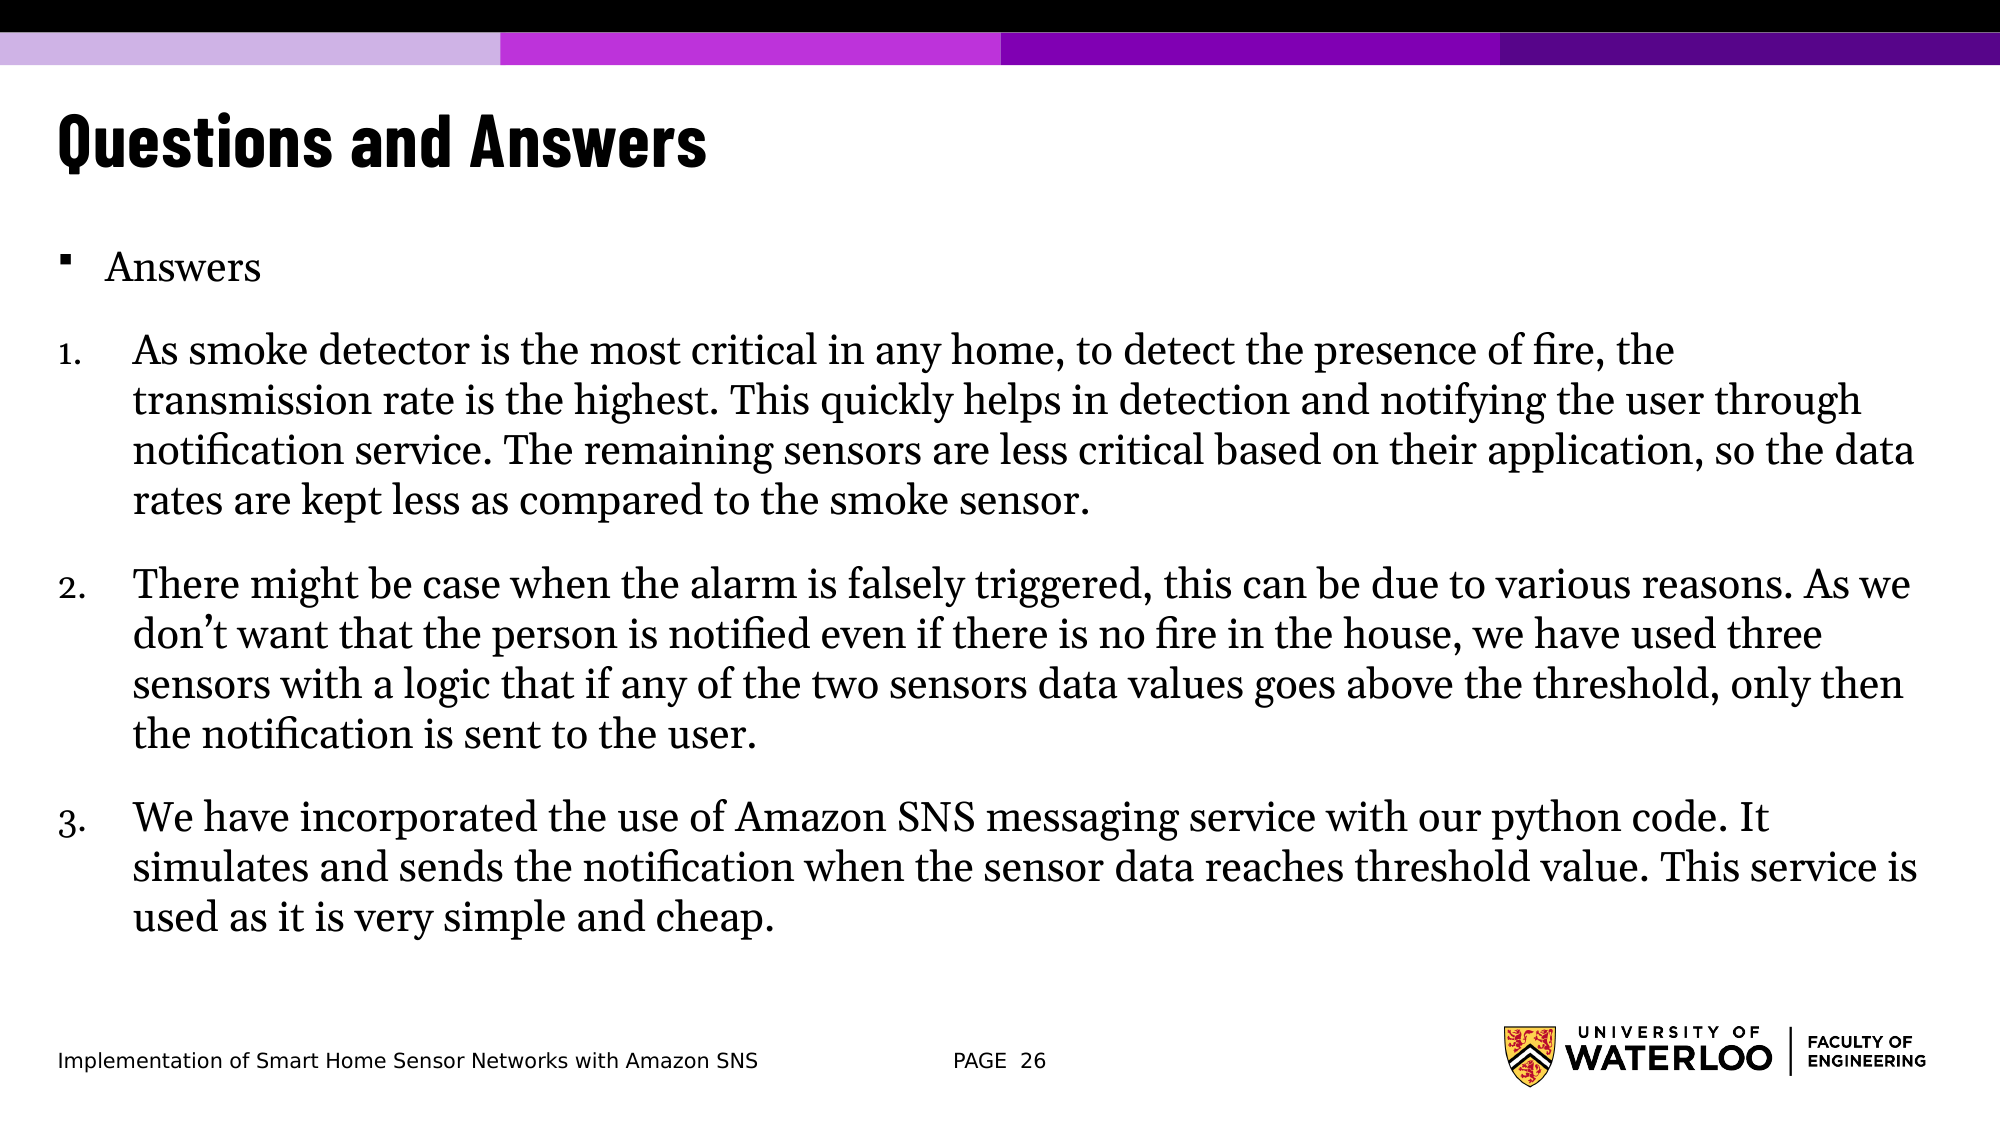

# Questions and Answers
Answers
As smoke detector is the most critical in any home, to detect the presence of fire, the transmission rate is the highest. This quickly helps in detection and notifying the user through notification service. The remaining sensors are less critical based on their application, so the data rates are kept less as compared to the smoke sensor.
There might be case when the alarm is falsely triggered, this can be due to various reasons. As we don’t want that the person is notified even if there is no fire in the house, we have used three sensors with a logic that if any of the two sensors data values goes above the threshold, only then the notification is sent to the user.
We have incorporated the use of Amazon SNS messaging service with our python code. It simulates and sends the notification when the sensor data reaches threshold value. This service is used as it is very simple and cheap.

Implementation of Smart Home Sensor Networks with Amazon SNS
PAGE  26